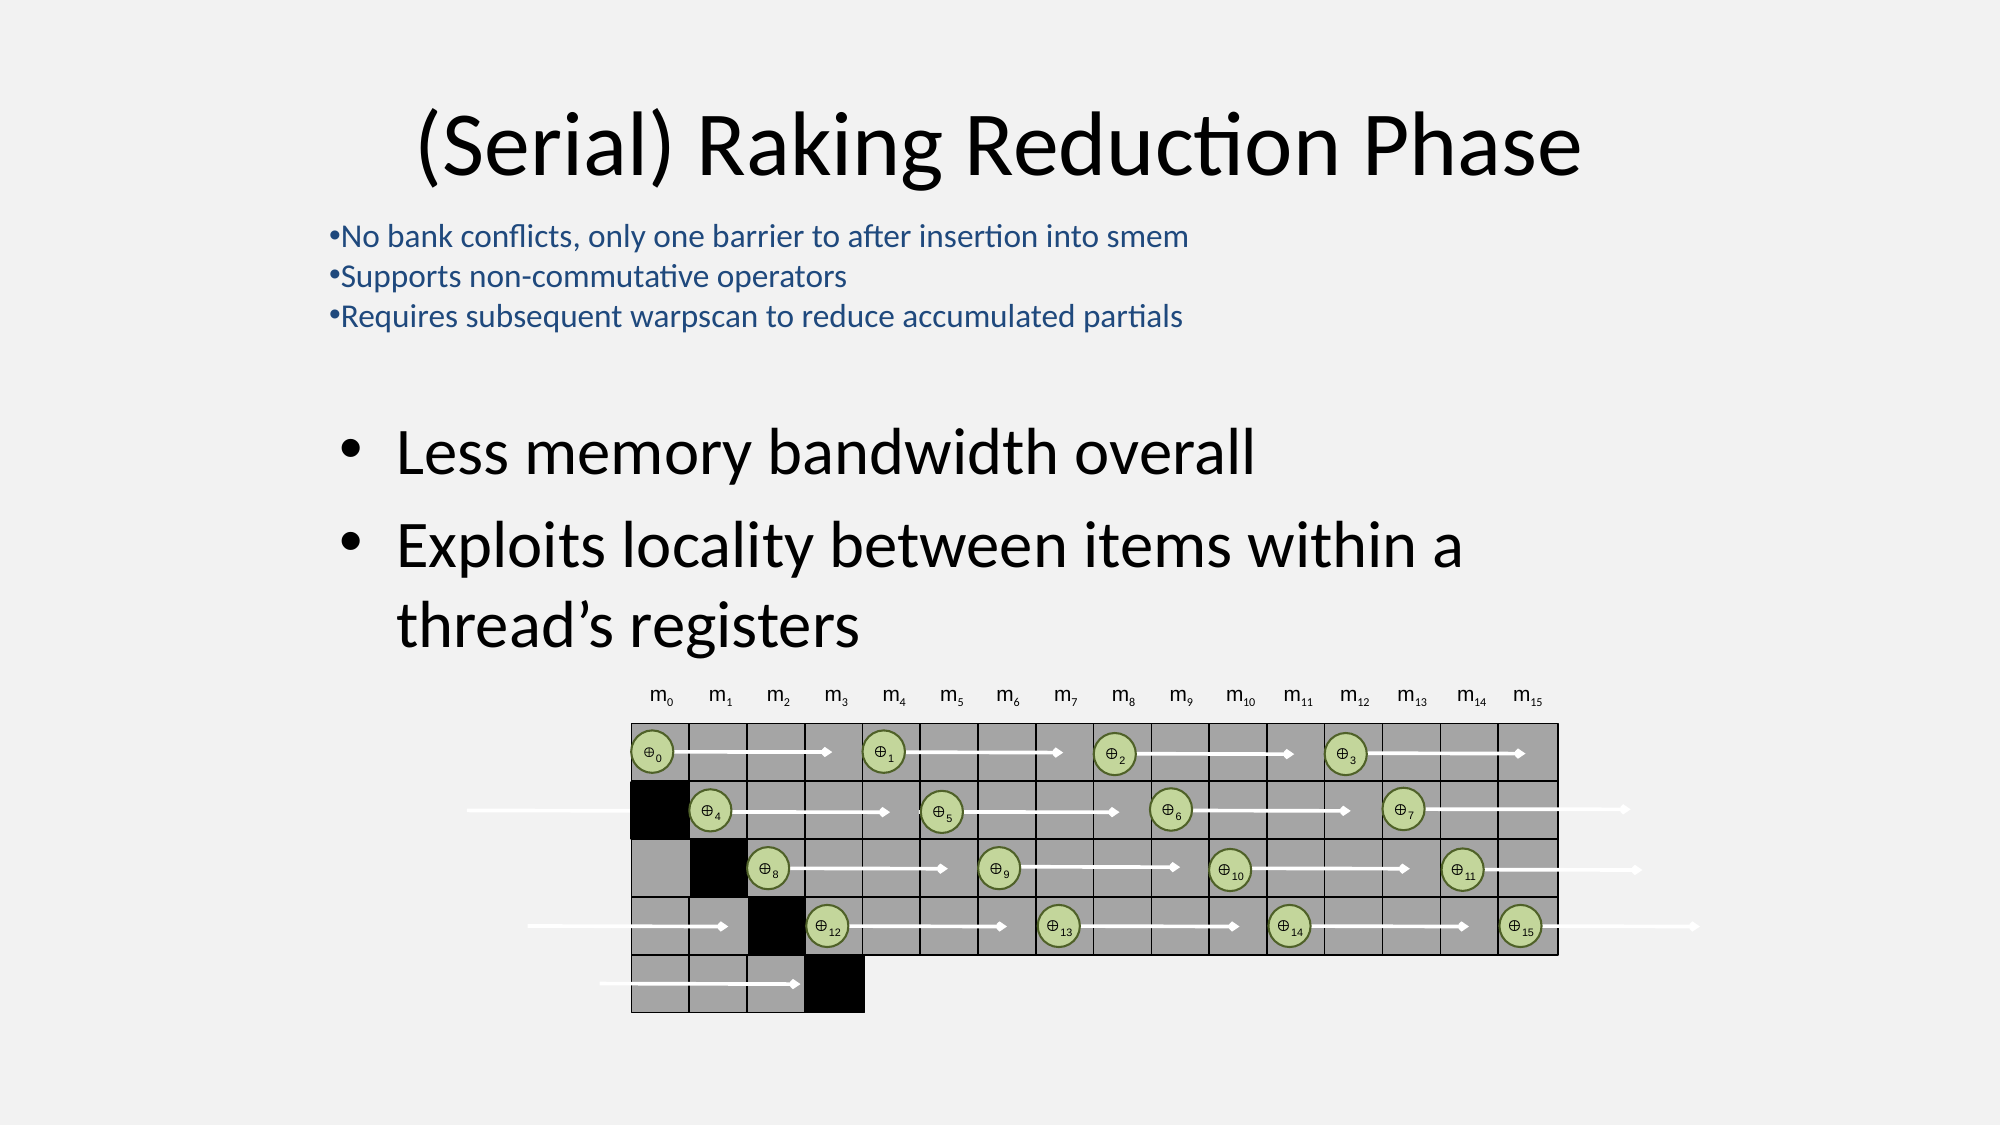

# (Serial) Raking Reduction Phase
No bank conflicts, only one barrier to after insertion into smem
Supports non-commutative operators
Requires subsequent warpscan to reduce accumulated partials
Less memory bandwidth overall
Exploits locality between items within a thread’s registers
m0
m1
m2
m3
m4
m5
m6
m7
m8
m9
m10
m11
m12
m13
m14
m15

⊕0

⊕1

⊕2

⊕3

⊕7

⊕6

⊕4

⊕5

⊕8

⊕9

⊕11

⊕10

⊕12

⊕13

⊕14

⊕15